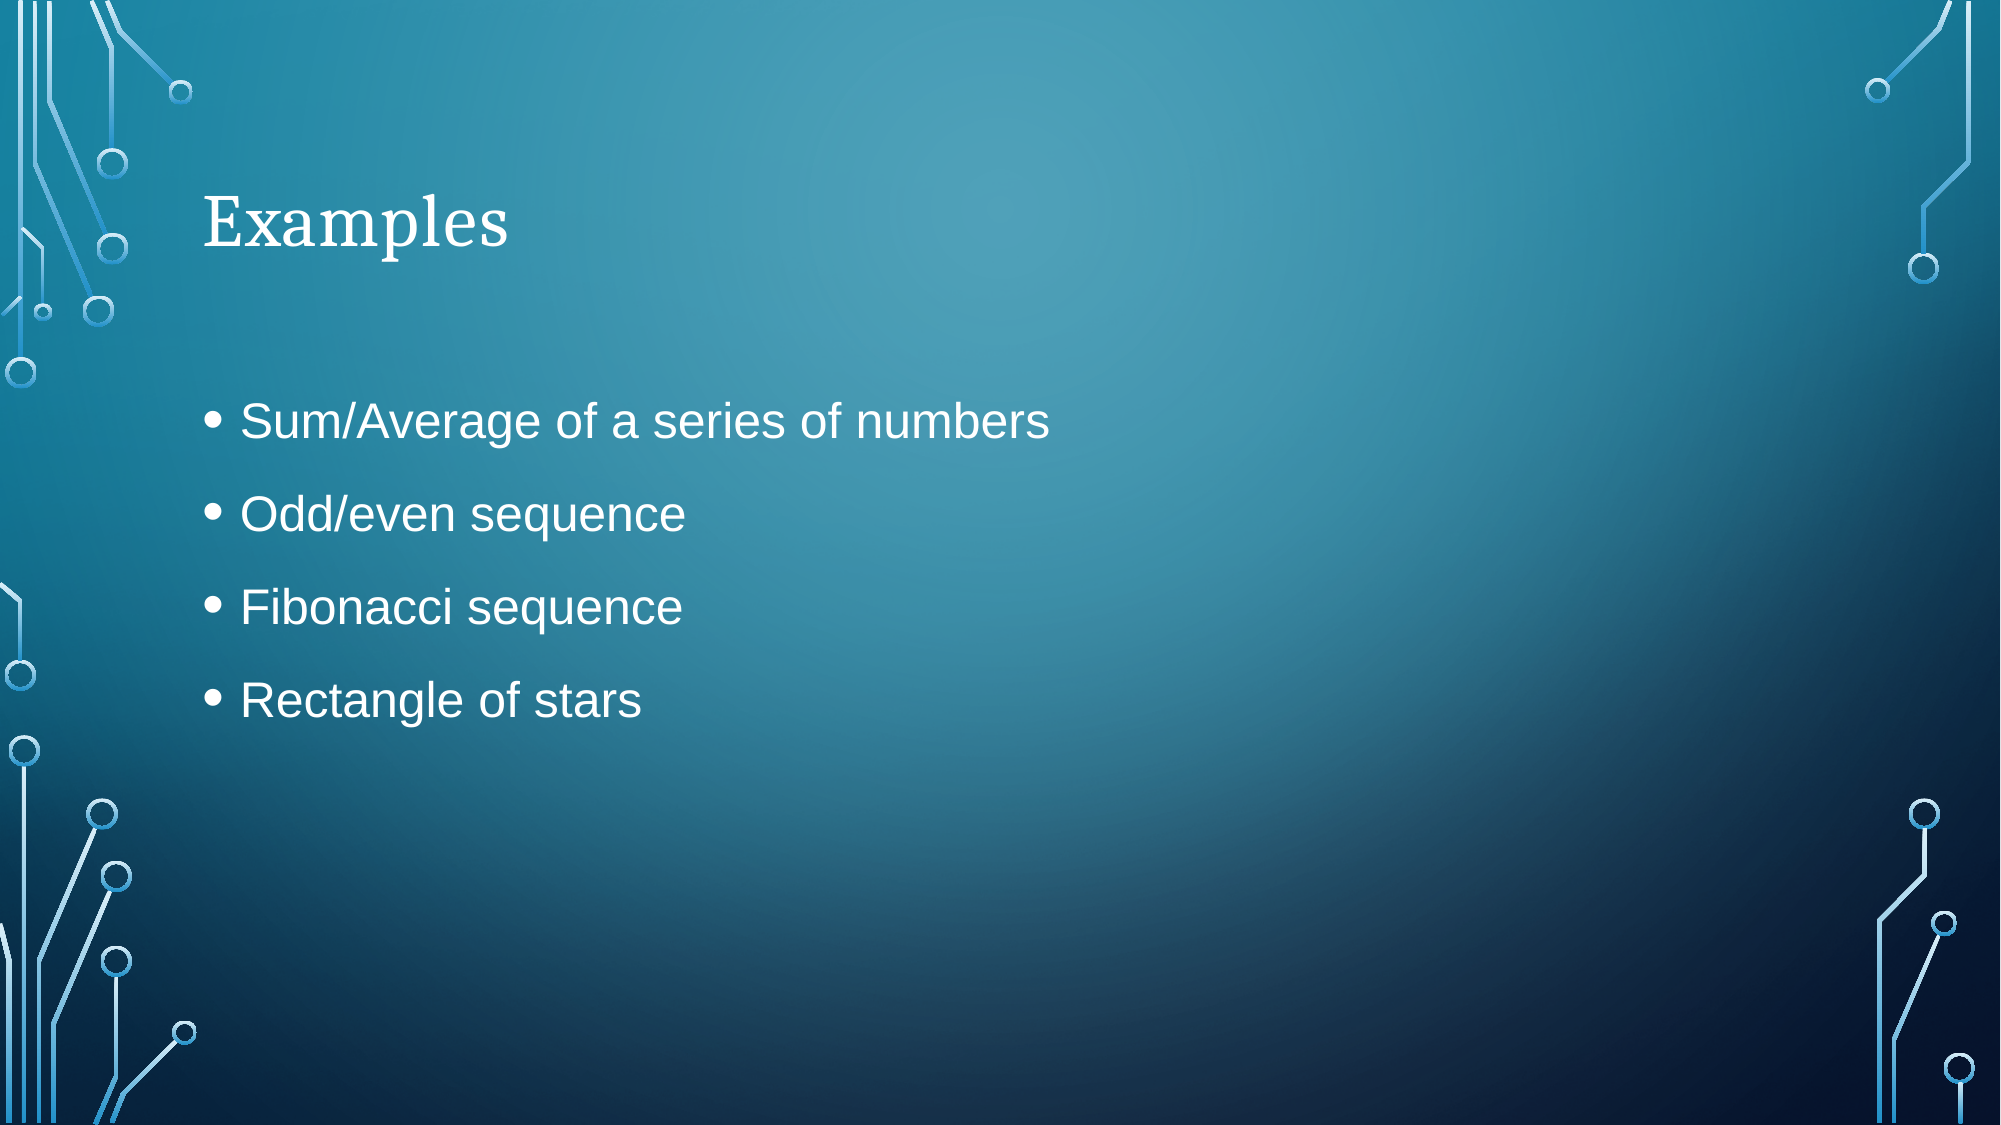

# Examples
Sum/Average of a series of numbers
Odd/even sequence
Fibonacci sequence
Rectangle of stars